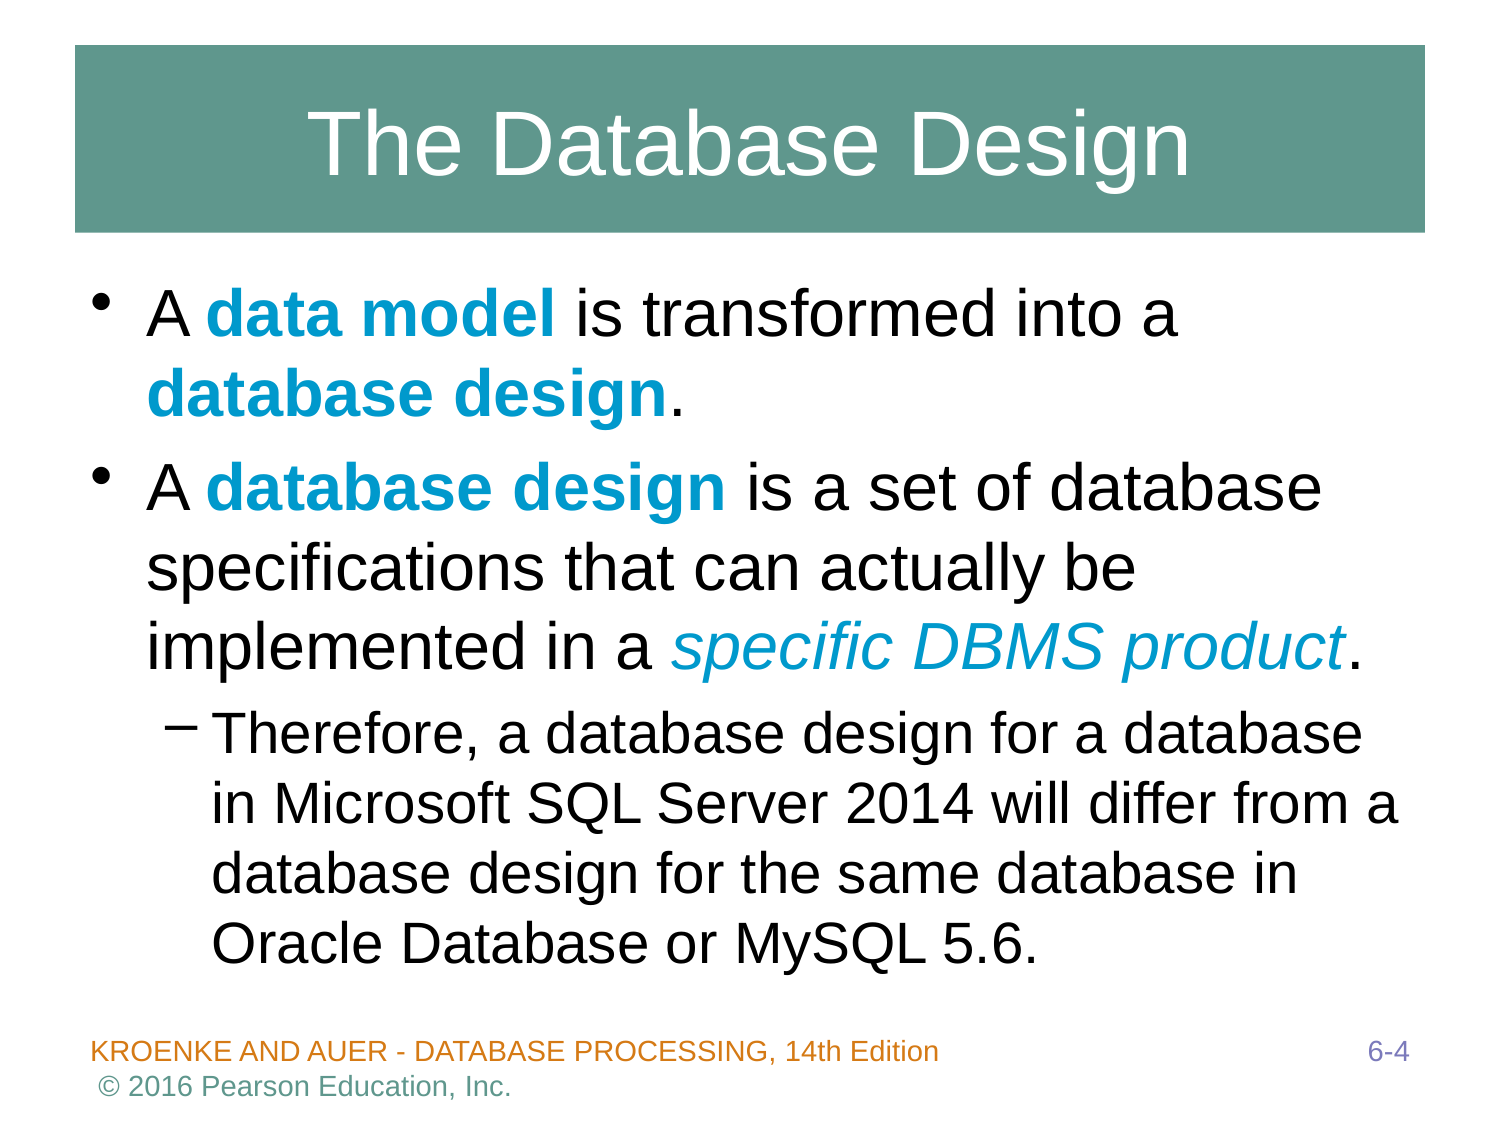

# The Database Design
A data model is transformed into a database design.
A database design is a set of database specifications that can actually be implemented in a specific DBMS product.
Therefore, a database design for a database in Microsoft SQL Server 2014 will differ from a database design for the same database in Oracle Database or MySQL 5.6.
6-4

KROENKE AND AUER - DATABASE PROCESSING, 14th Edition  © 2016 Pearson Education, Inc.